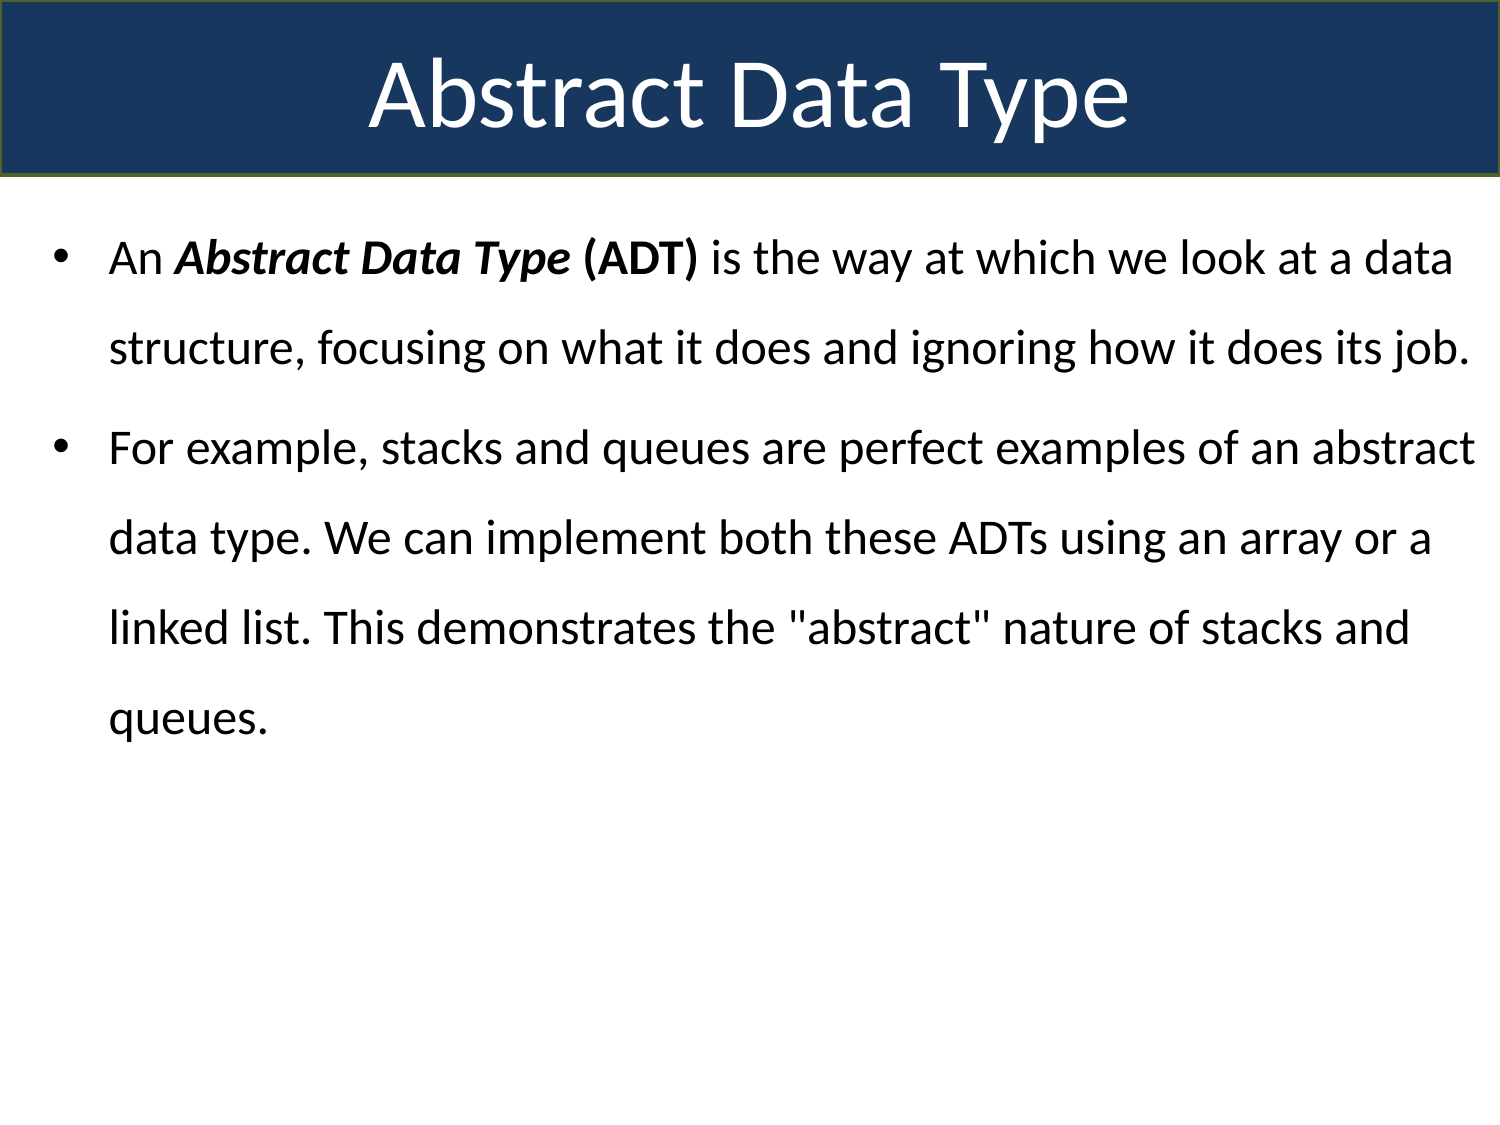

Abstract Data Type
An Abstract Data Type (ADT) is the way at which we look at a data structure, focusing on what it does and ignoring how it does its job.
For example, stacks and queues are perfect examples of an abstract data type. We can implement both these ADTs using an array or a linked list. This demonstrates the "abstract" nature of stacks and queues.